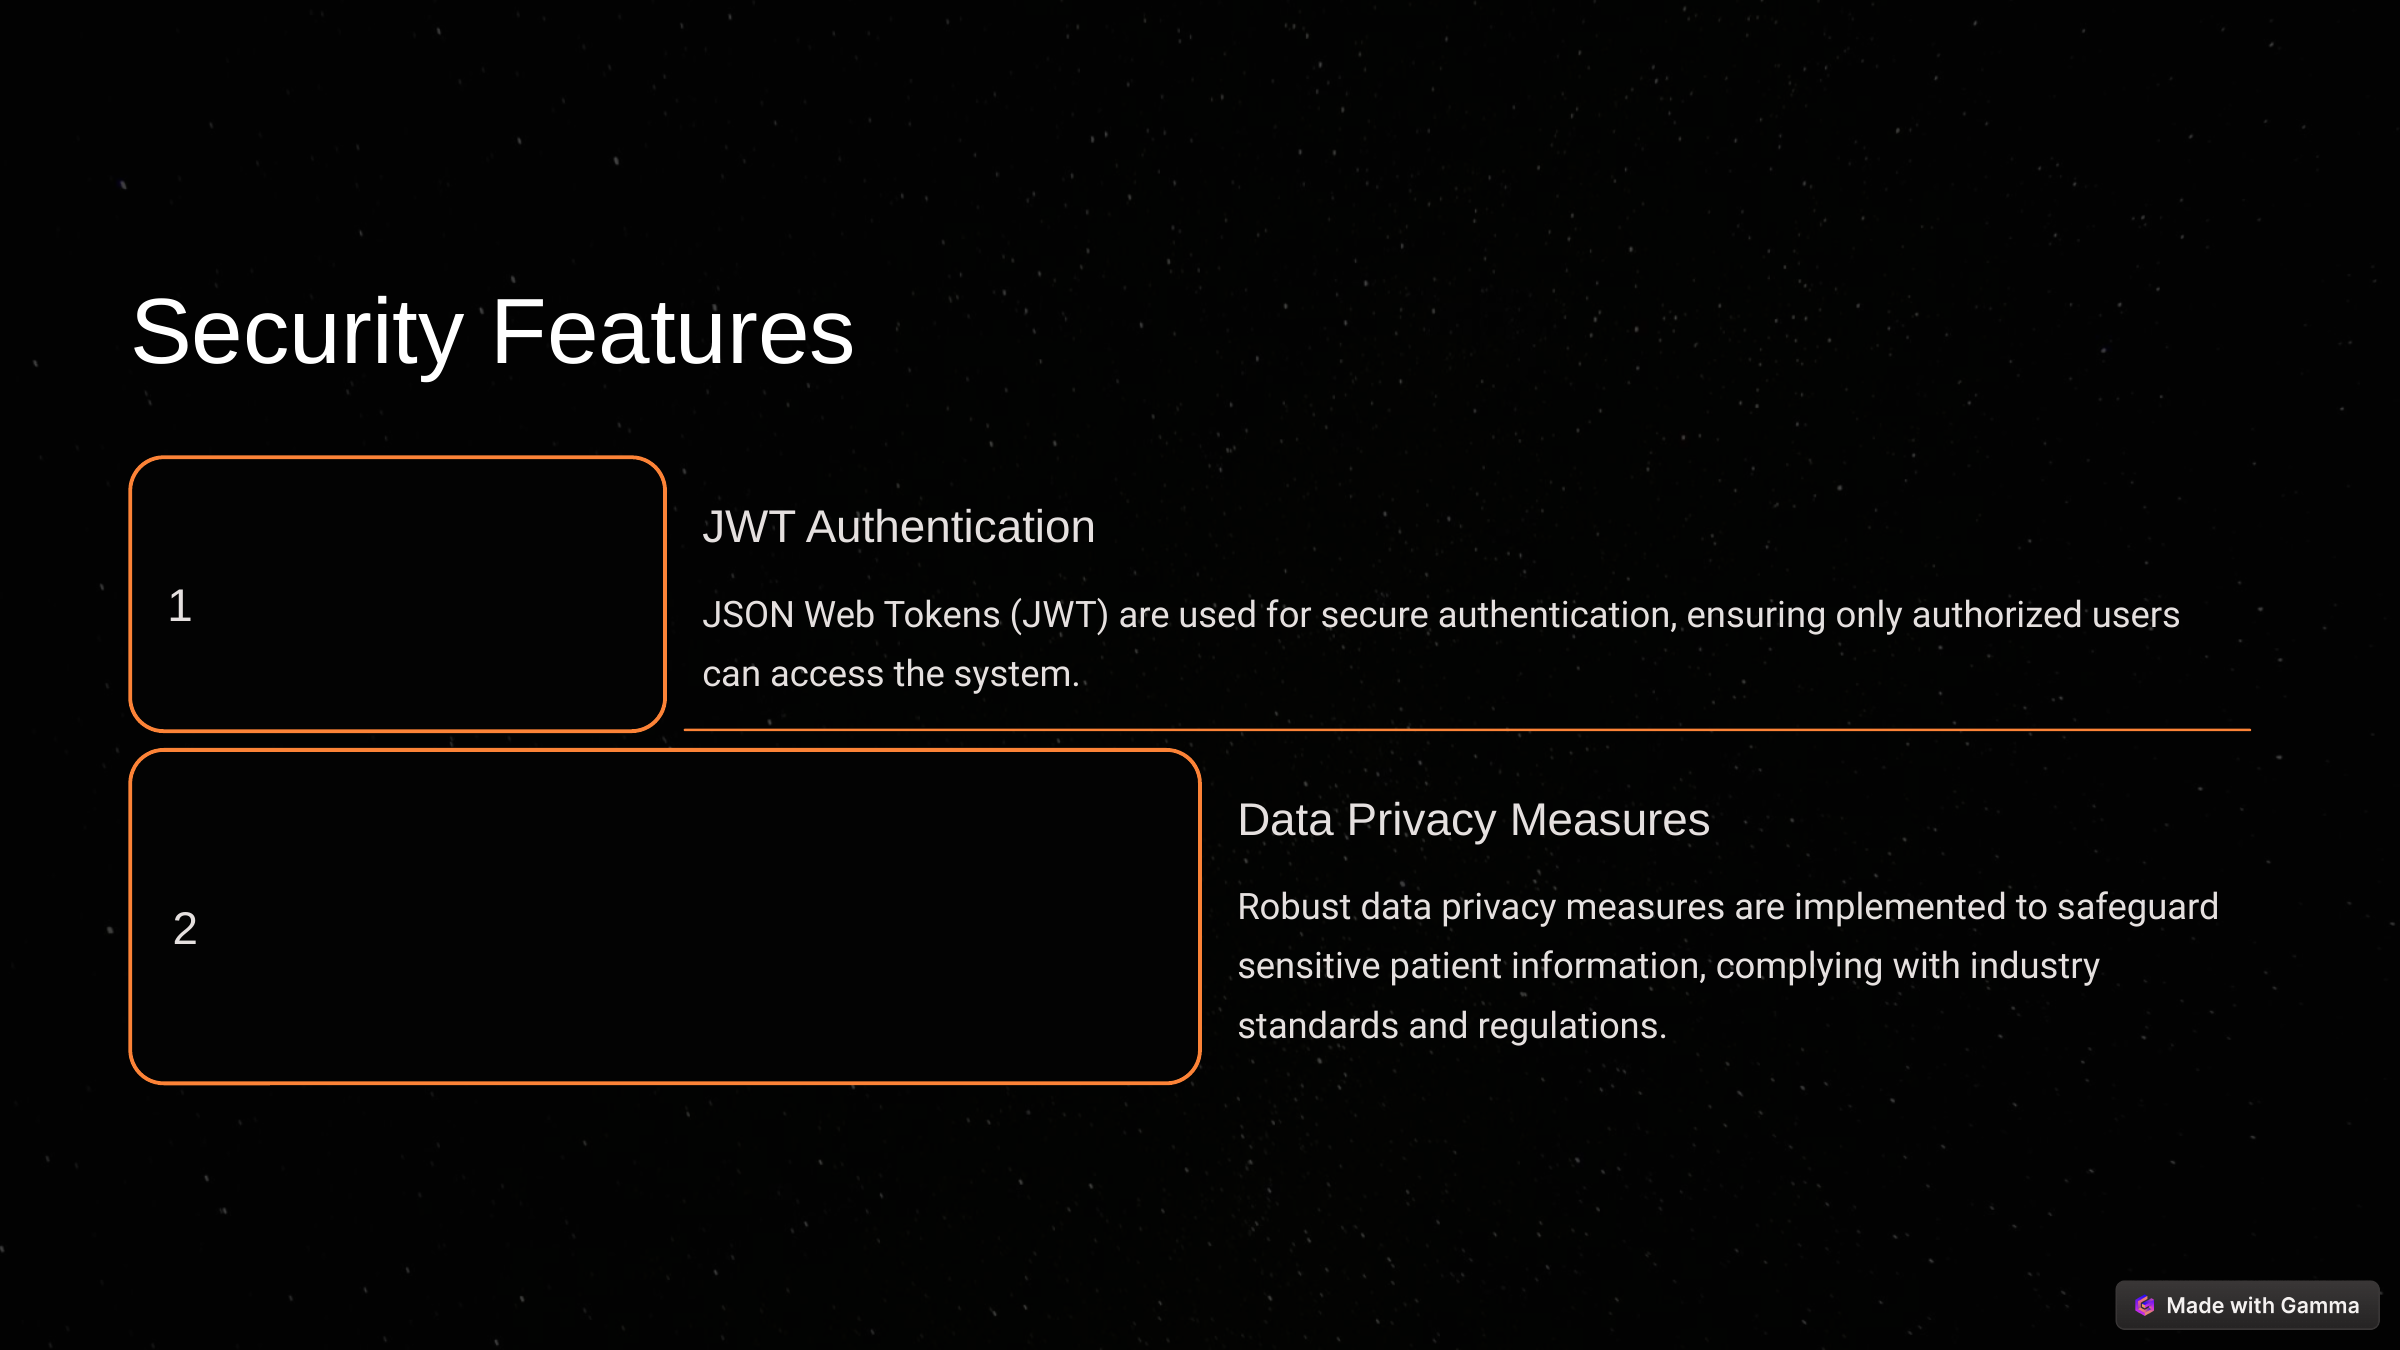

Security Features

JWT Authentication
1
JSON Web Tokens (JWT) are used for secure authentication, ensuring only authorized users can access the system.

Data Privacy Measures
Robust data privacy measures are implemented to safeguard sensitive patient information, complying with industry standards and regulations.
2